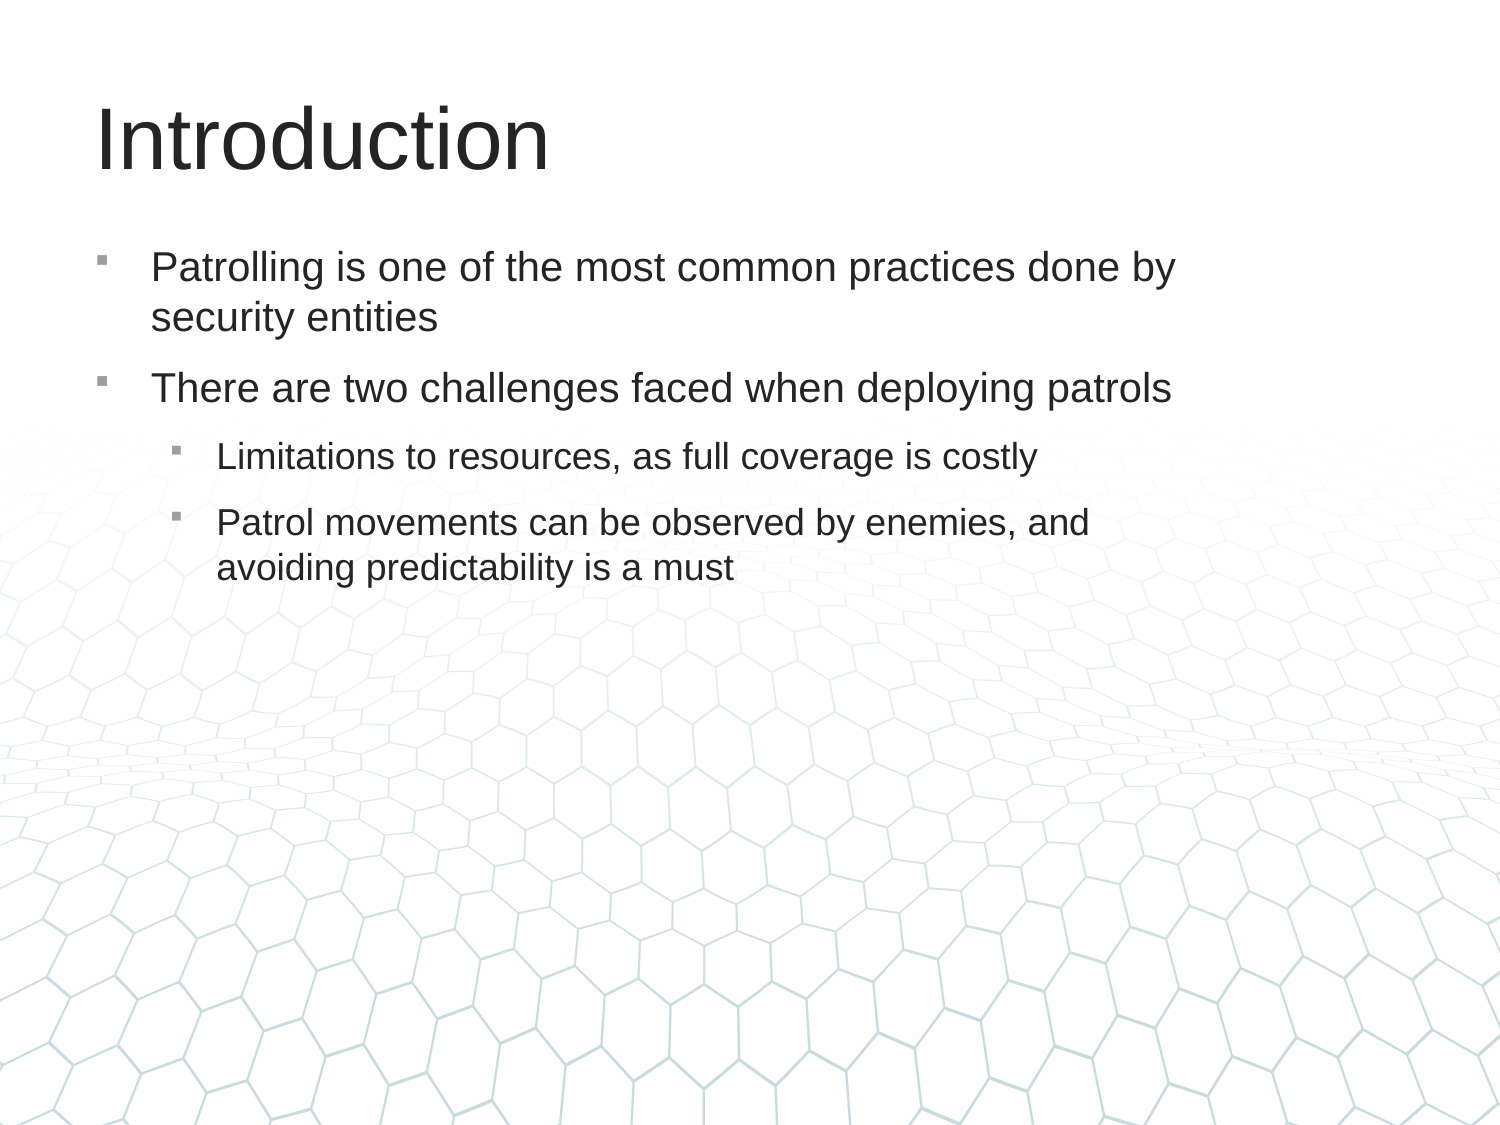

# Introduction
Patrolling is one of the most common practices done by security entities
There are two challenges faced when deploying patrols
Limitations to resources, as full coverage is costly
Patrol movements can be observed by enemies, and avoiding predictability is a must